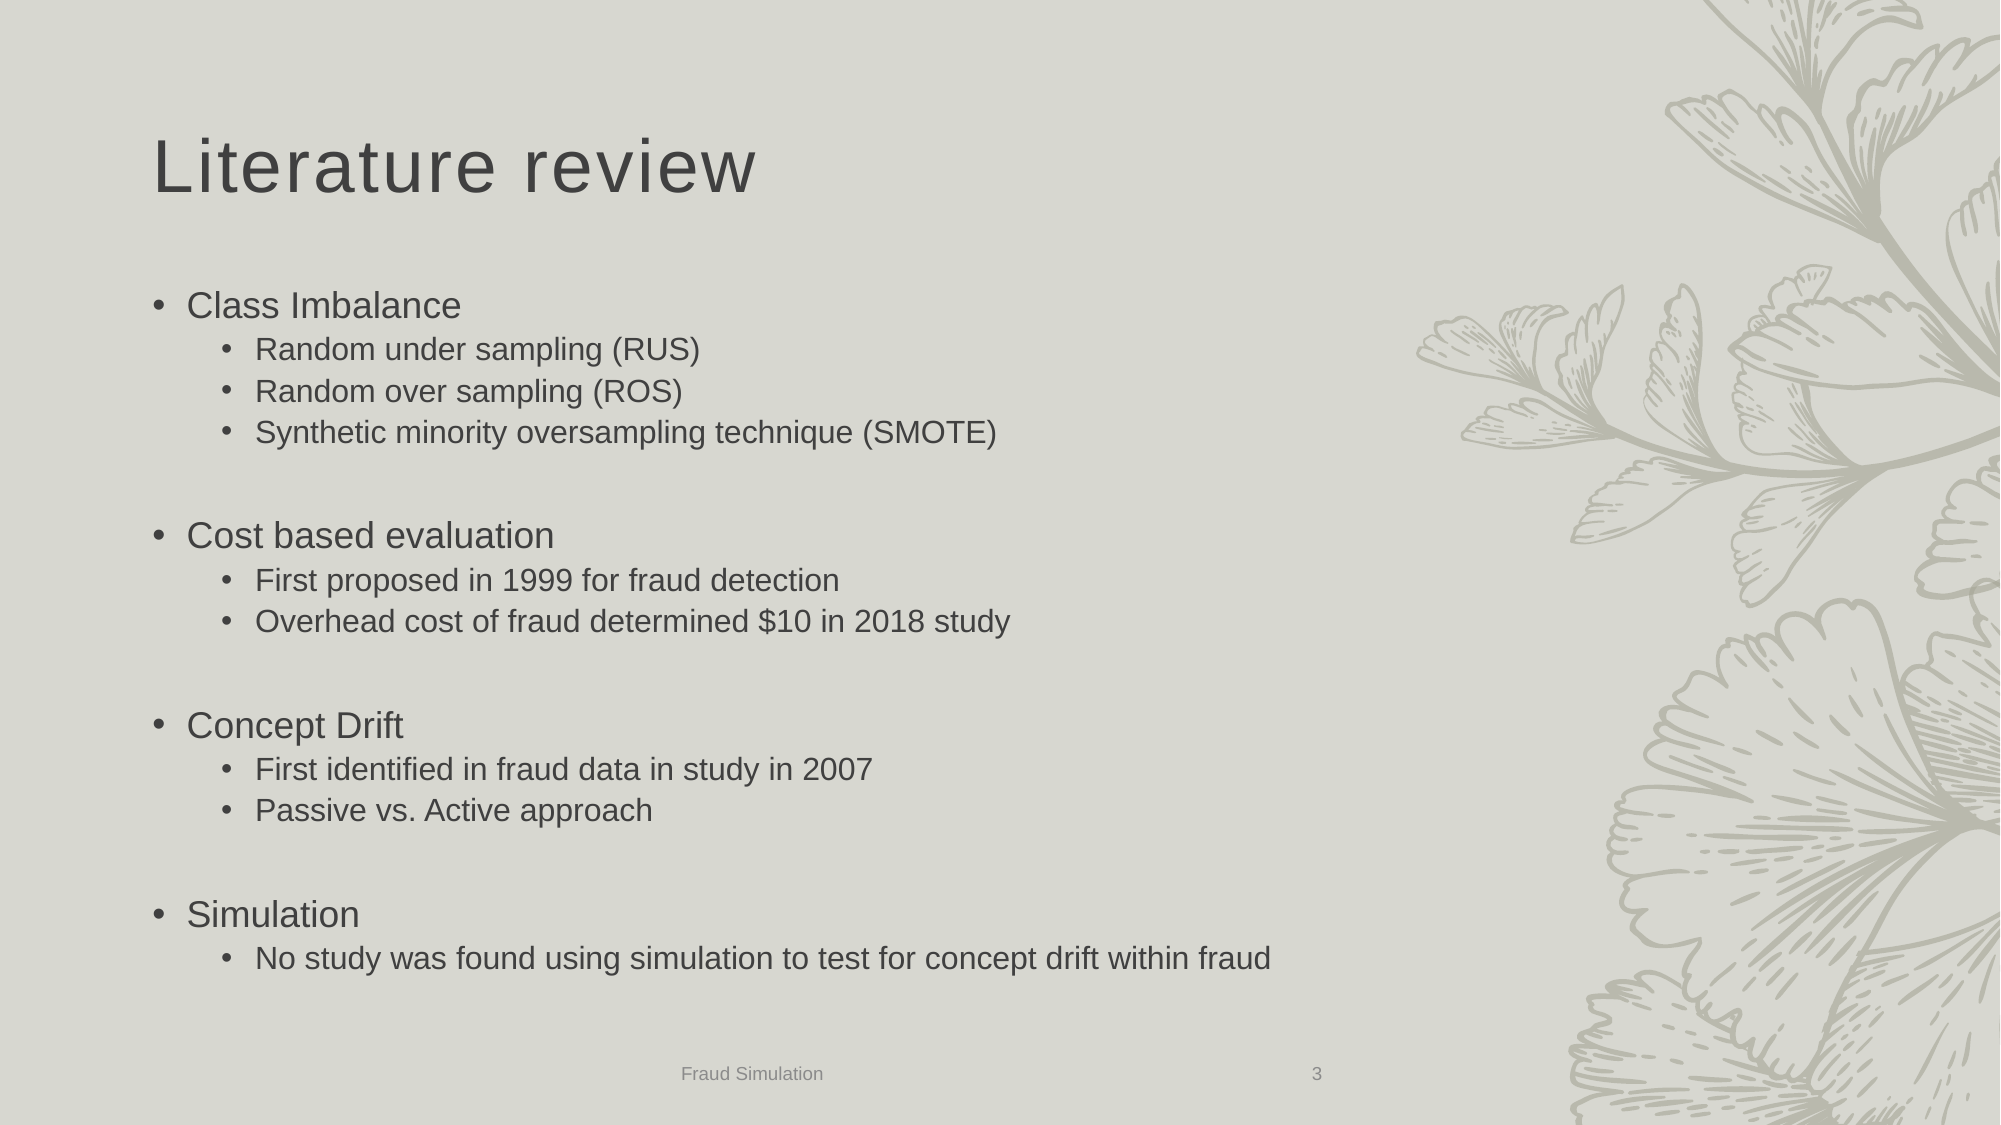

# Literature review
Class Imbalance
Random under sampling (RUS)
Random over sampling (ROS)
Synthetic minority oversampling technique (SMOTE)

Cost based evaluation
First proposed in 1999 for fraud detection
Overhead cost of fraud determined $10 in 2018 study

Concept Drift
First identified in fraud data in study in 2007
Passive vs. Active approach

Simulation
No study was found using simulation to test for concept drift within fraud

Fraud Simulation
3